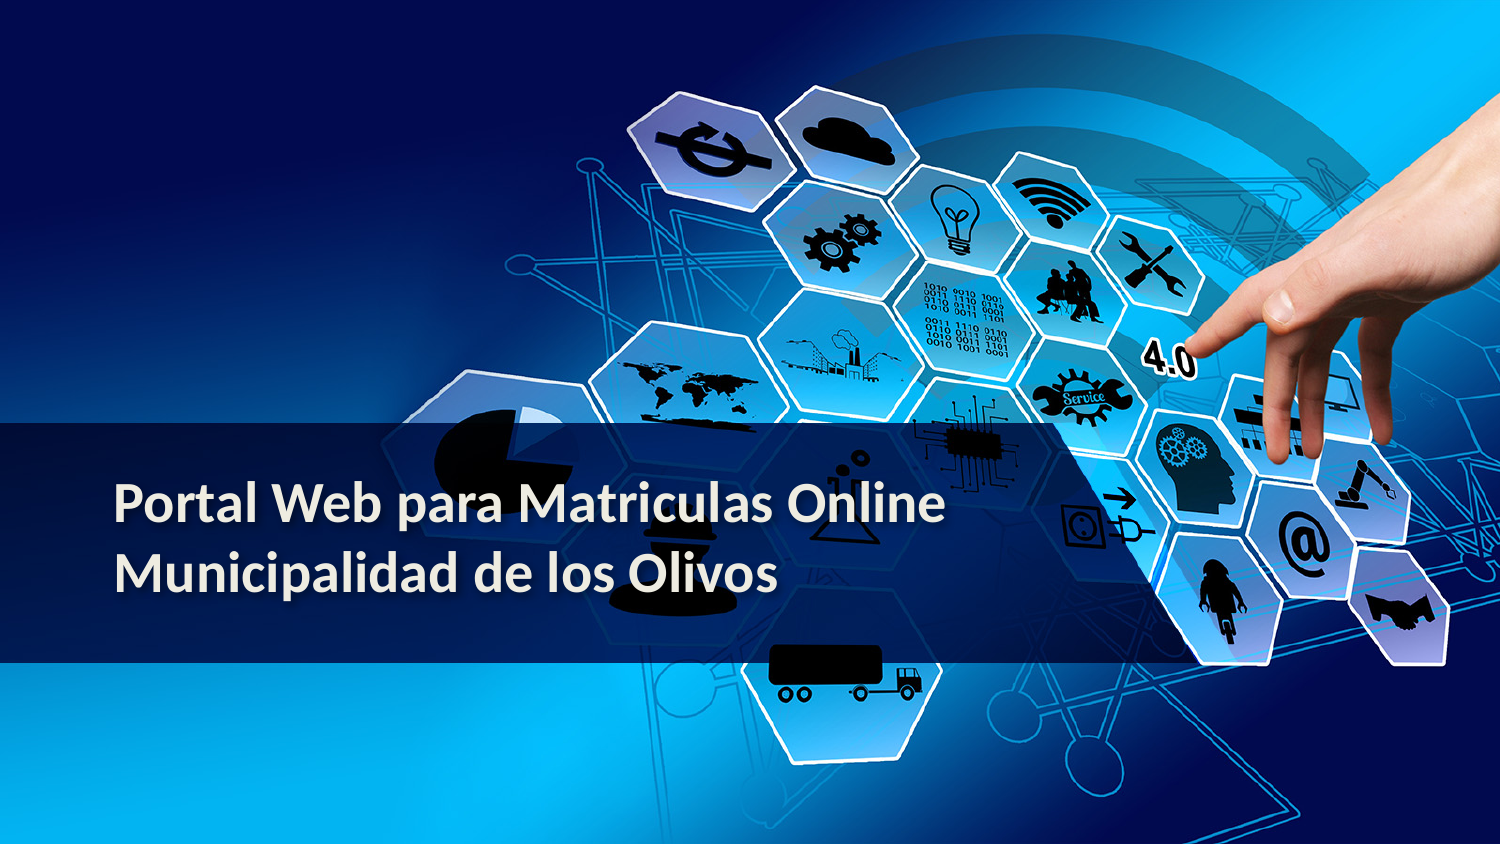

# Portal Web para Matriculas Online Municipalidad de los Olivos